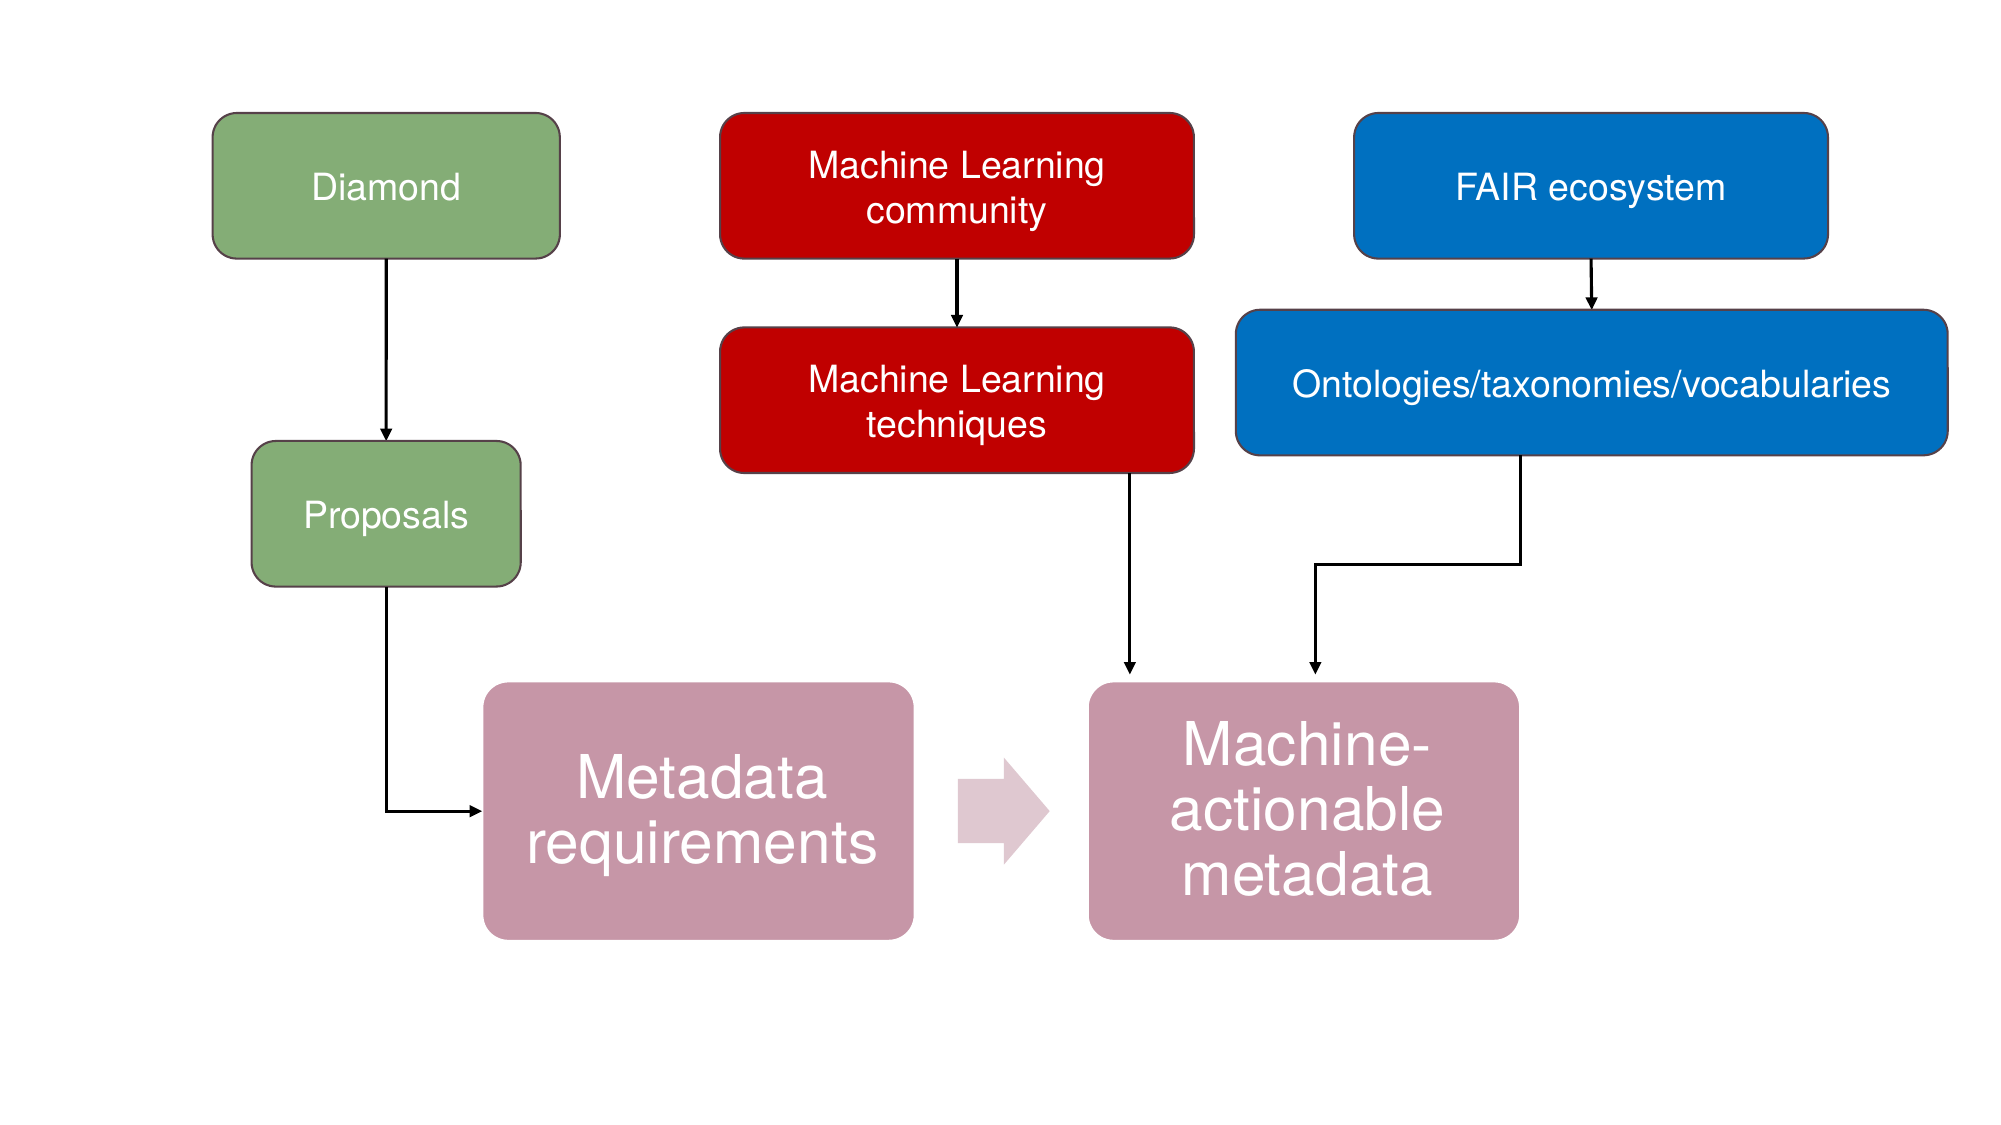

Diamond
Machine Learning community
FAIR ecosystem
Ontologies/taxonomies/vocabularies
Machine Learning techniques
Proposals
Metadata requirements

Machine-actionable metadata